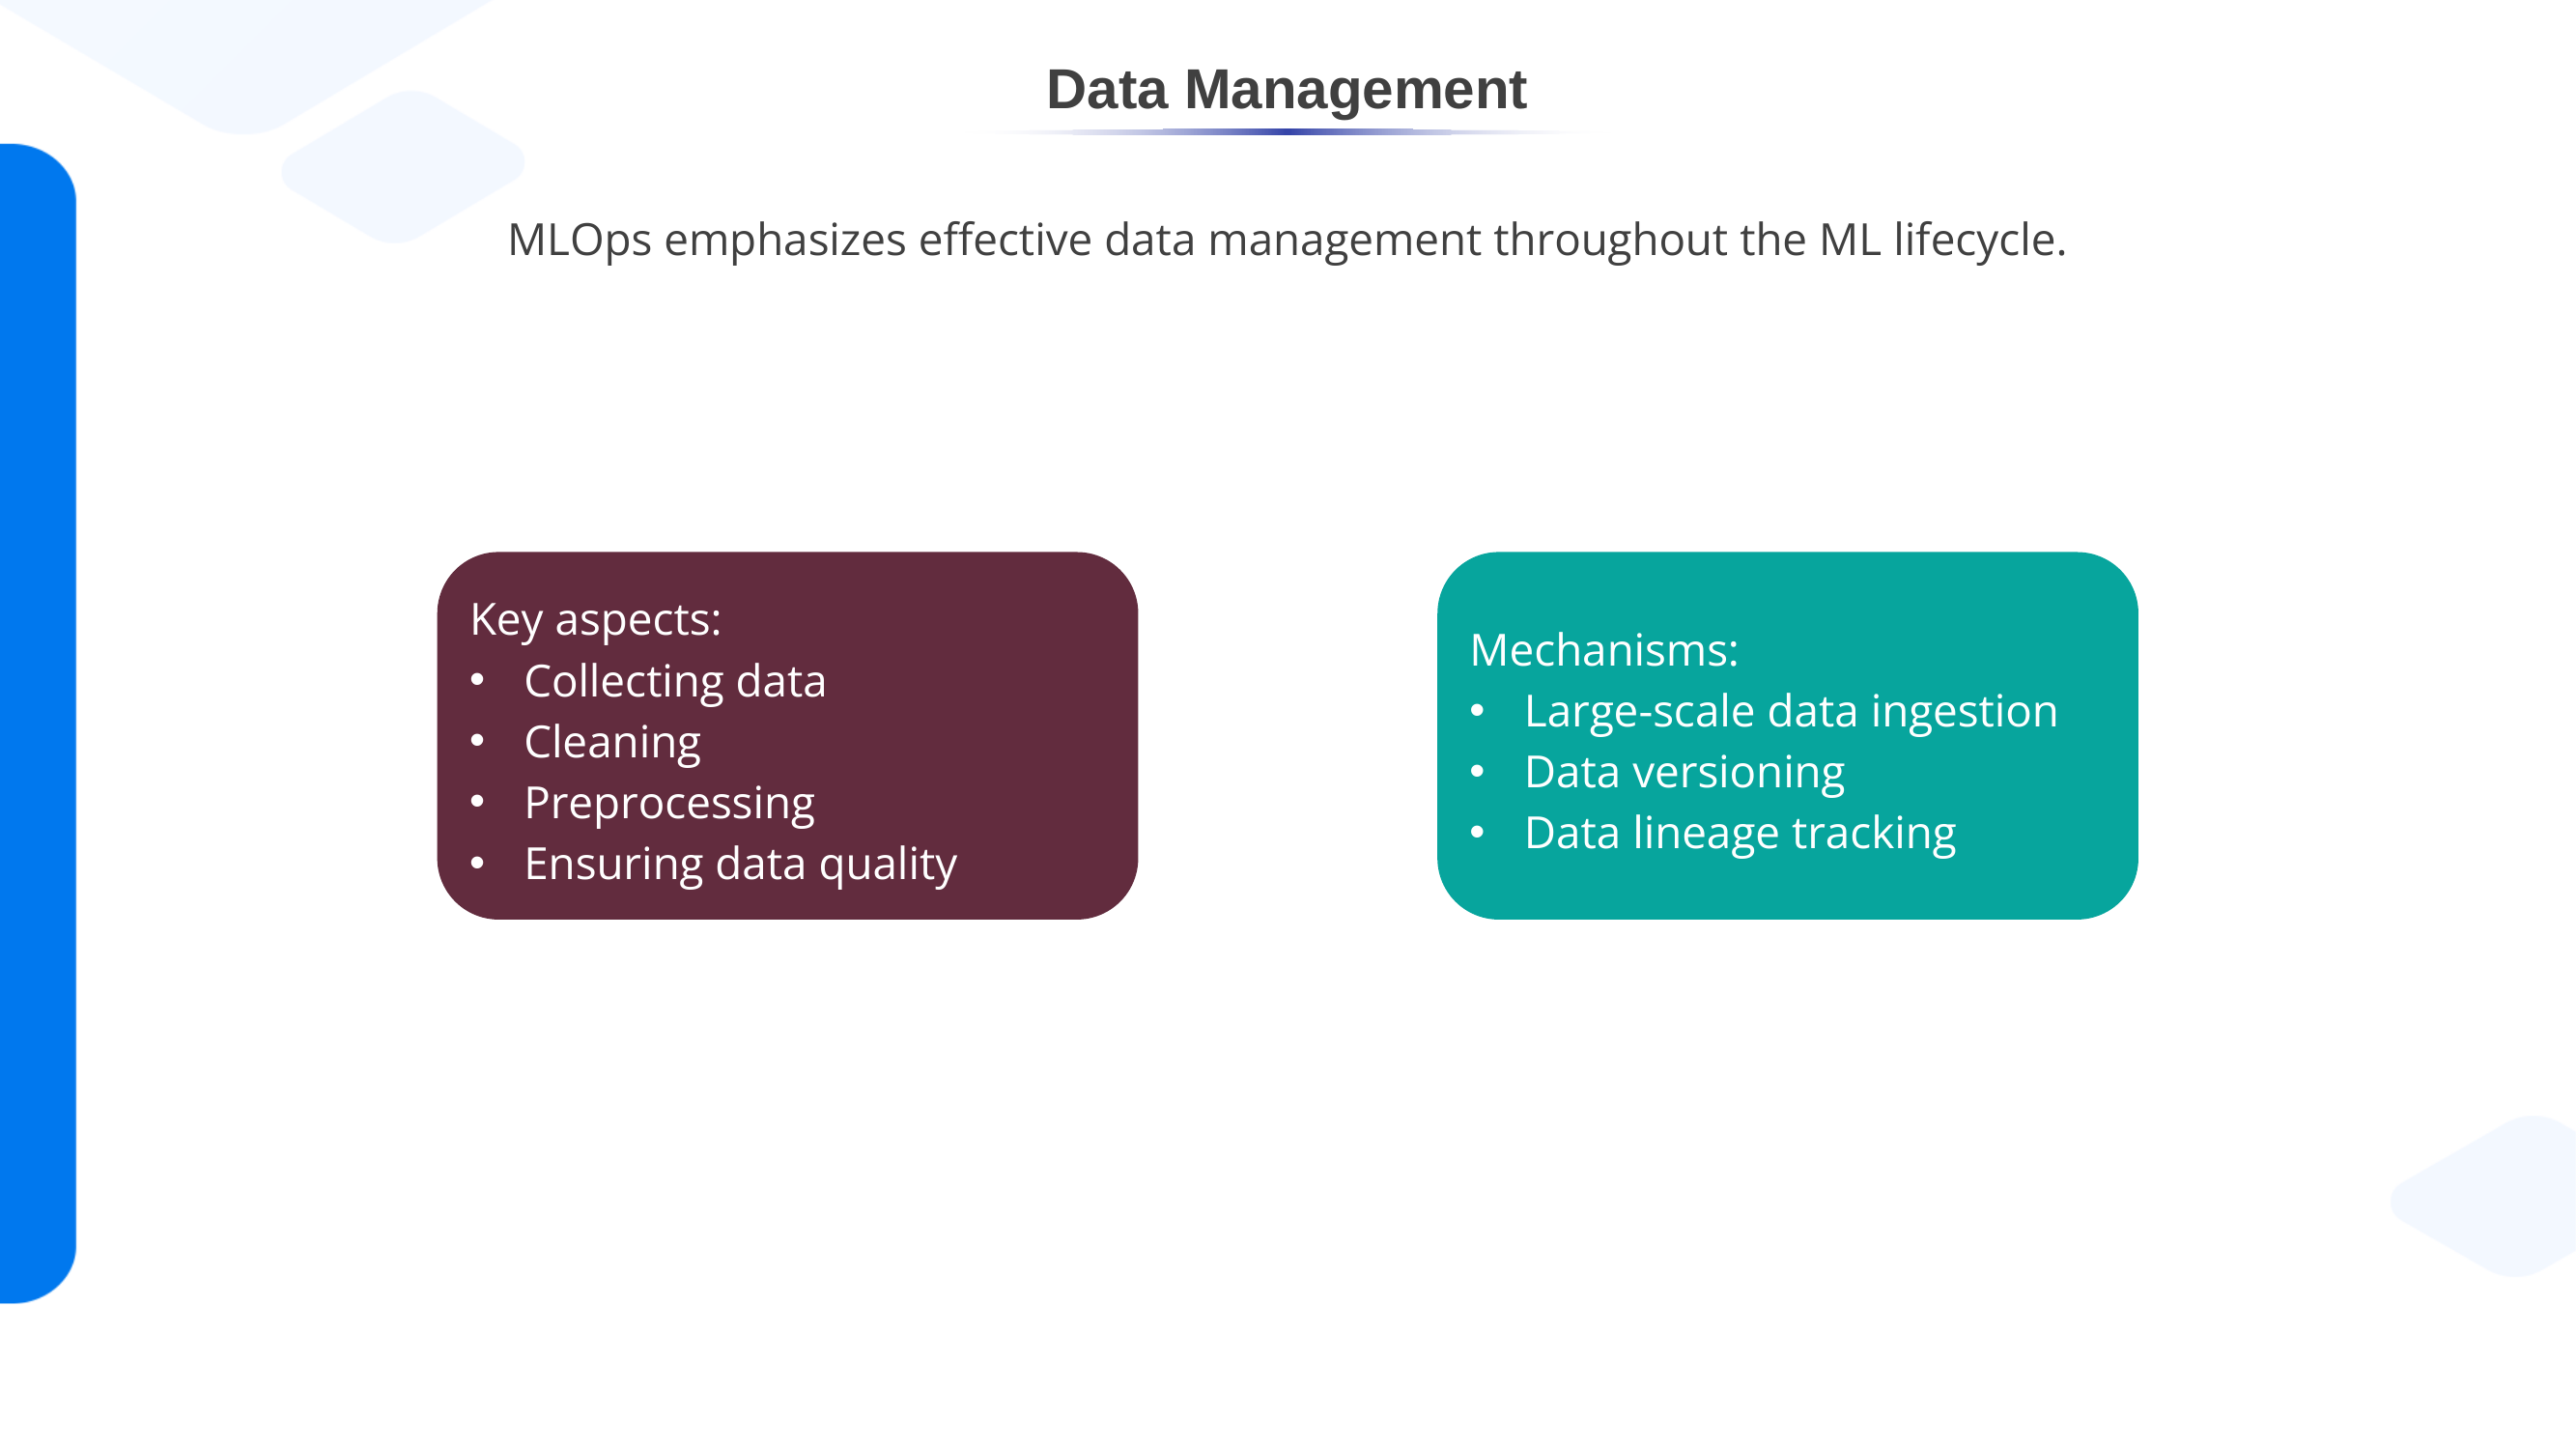

# Data Management

MLOps emphasizes effective data management throughout the ML lifecycle.
Key aspects:
Collecting data
Cleaning
Preprocessing
Ensuring data quality
Mechanisms:
Large-scale data ingestion
Data versioning
Data lineage tracking